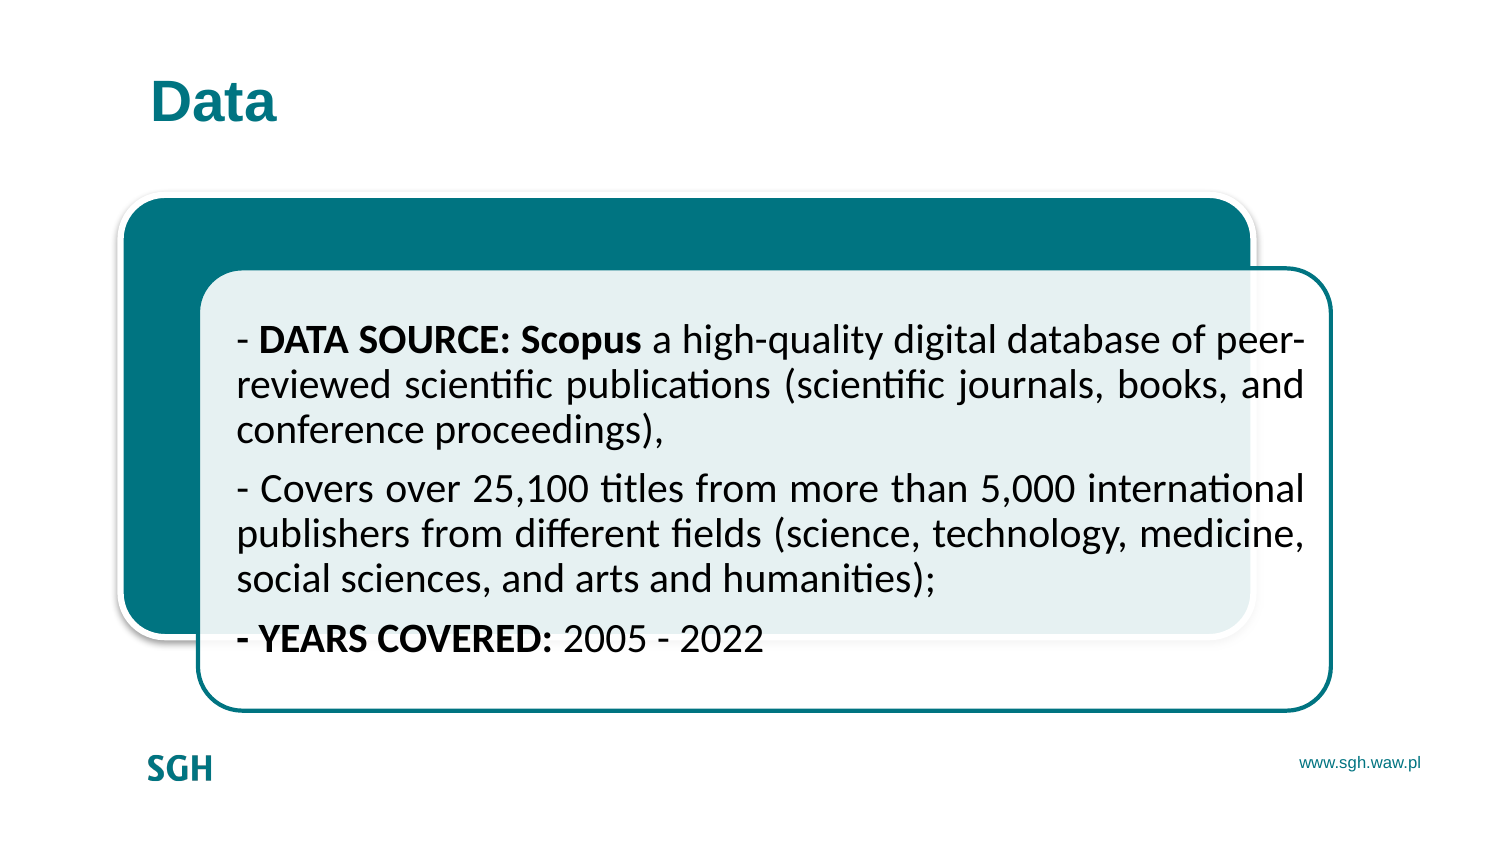

# Data
- DATA SOURCE: Scopus a high-quality digital database of peer-reviewed scientific publications (scientific journals, books, and conference proceedings),
- Covers over 25,100 titles from more than 5,000 international publishers from different fields (science, technology, medicine, social sciences, and arts and humanities);
- YEARS COVERED: 2005 - 2022